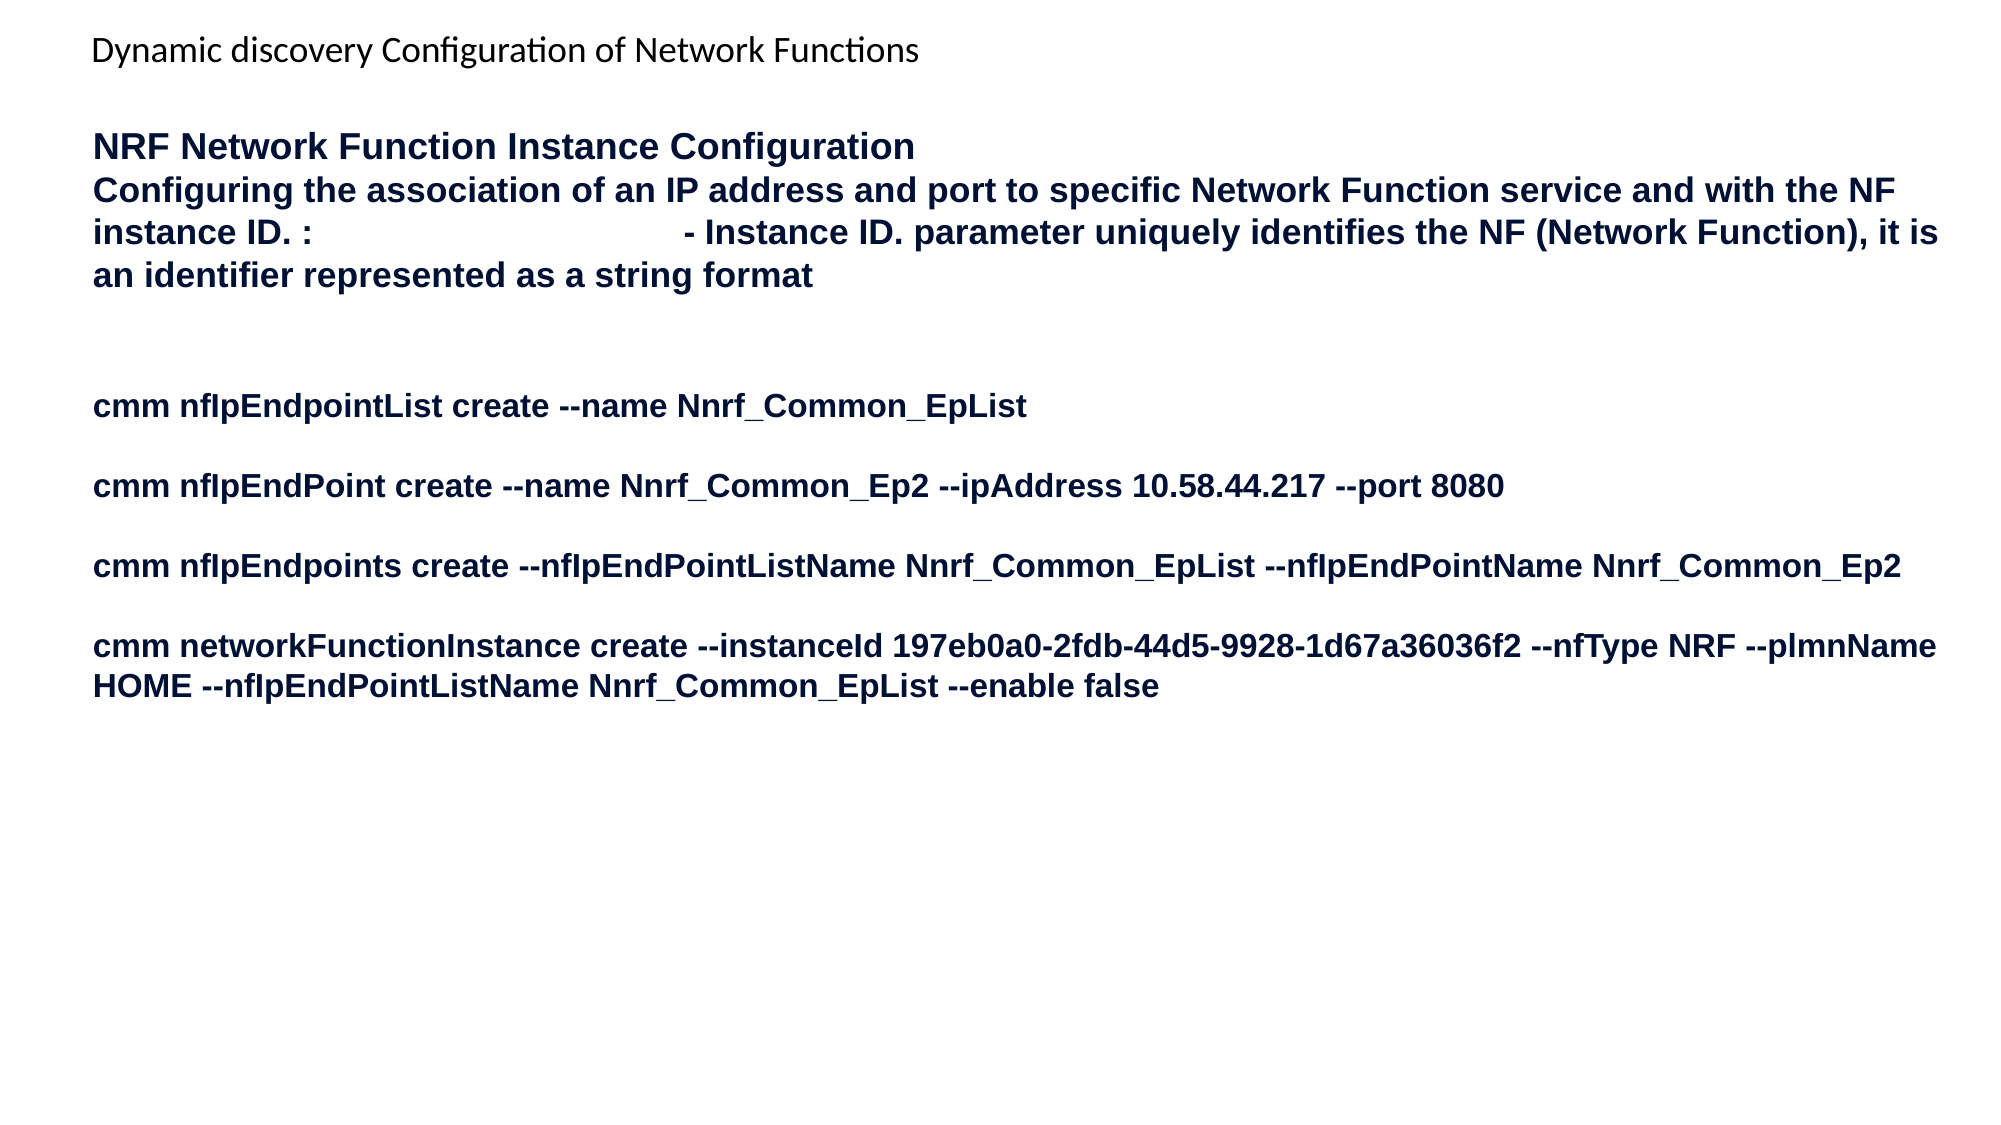

# Dynamic discovery Configuration of Network Functions
NRF Network Function Instance Configuration
Configuring the association of an IP address and port to specific Network Function service and with the NF instance ID. :                                      - Instance ID. parameter uniquely identifies the NF (Network Function), it is an identifier represented as a string format

cmm nfIpEndpointList create --name Nnrf_Common_EpList

cmm nfIpEndPoint create --name Nnrf_Common_Ep2 --ipAddress 10.58.44.217 --port 8080

cmm nfIpEndpoints create --nfIpEndPointListName Nnrf_Common_EpList --nfIpEndPointName Nnrf_Common_Ep2

cmm networkFunctionInstance create --instanceId 197eb0a0-2fdb-44d5-9928-1d67a36036f2 --nfType NRF --plmnName HOME --nfIpEndPointListName Nnrf_Common_EpList --enable false